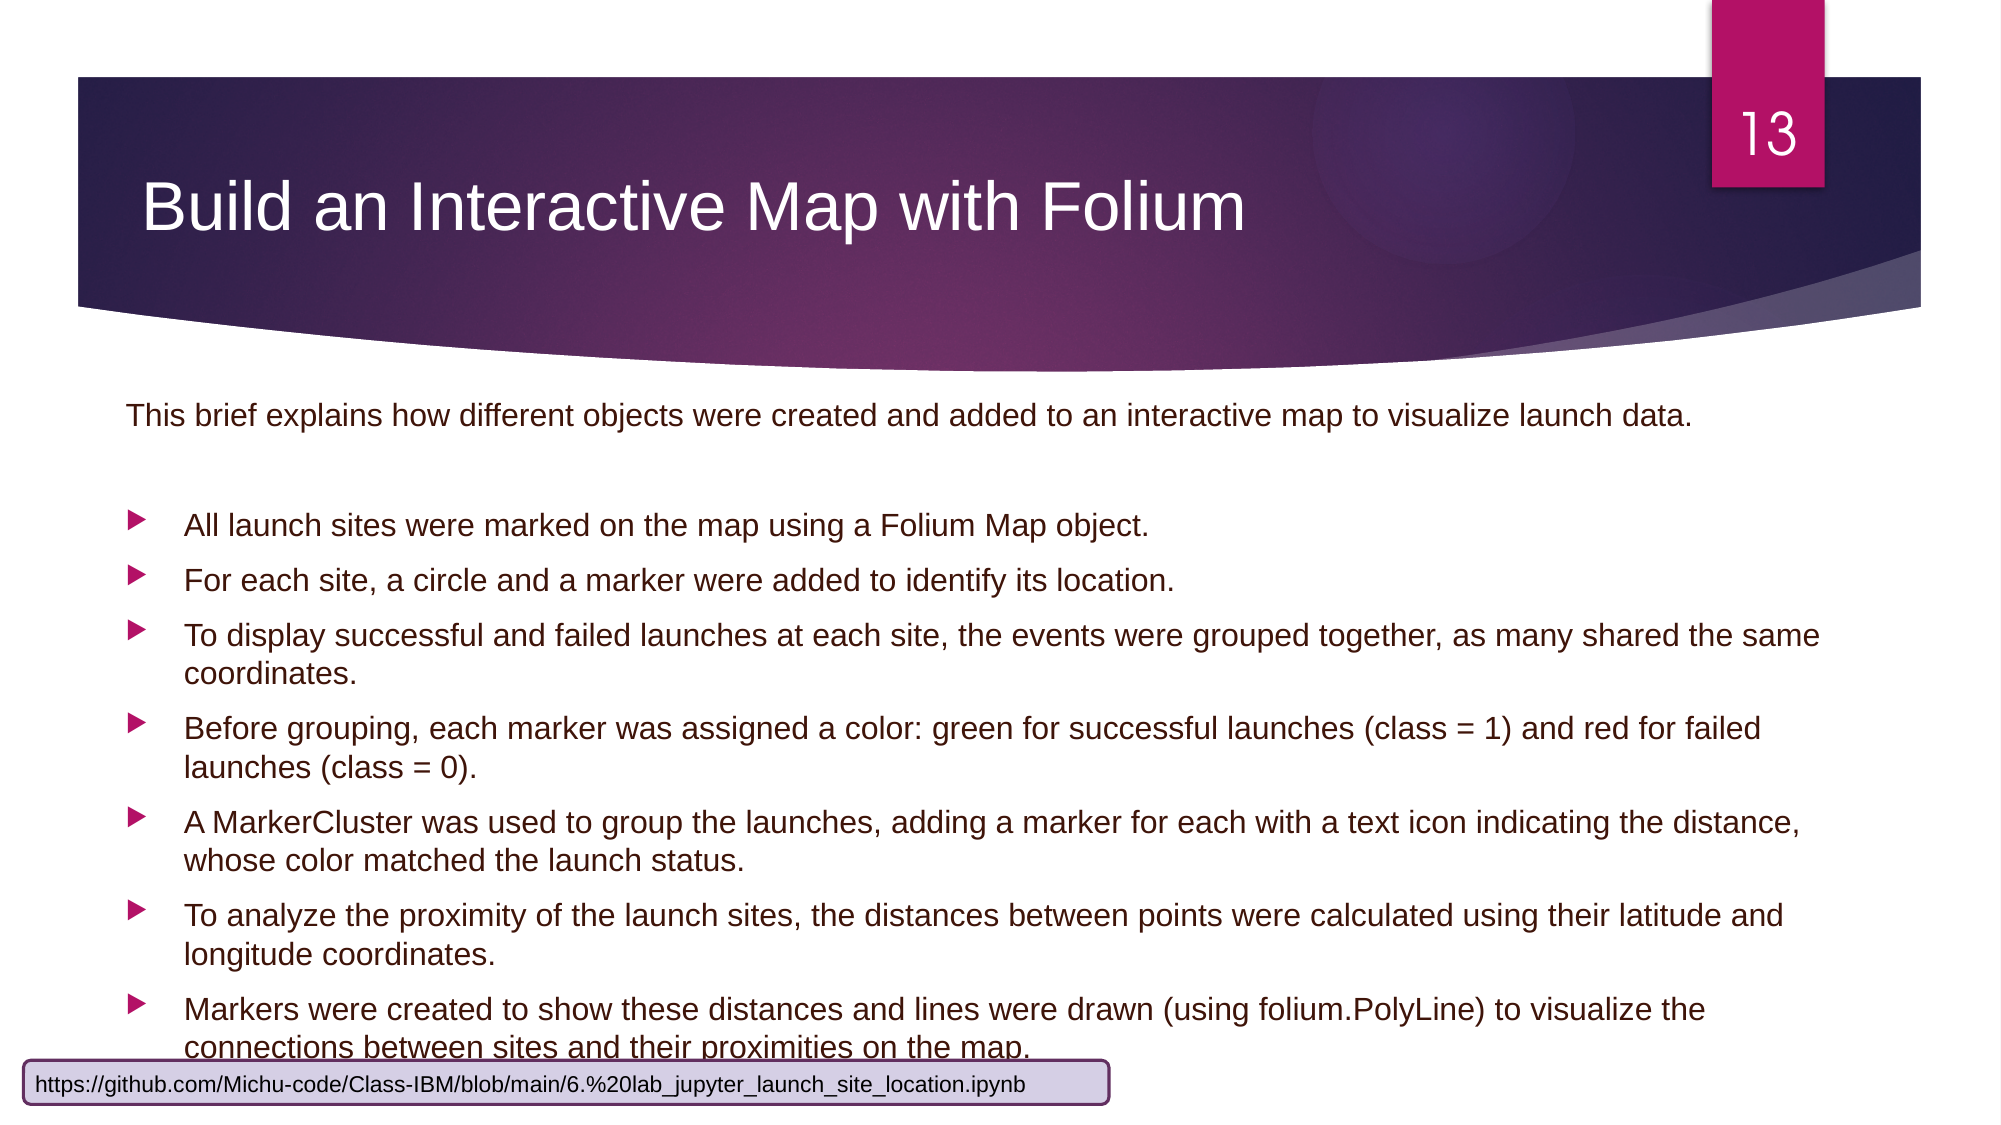

13
Build an Interactive Map with Folium
This brief explains how different objects were created and added to an interactive map to visualize launch data.

All launch sites were marked on the map using a Folium Map object.
For each site, a circle and a marker were added to identify its location.
To display successful and failed launches at each site, the events were grouped together, as many shared the same coordinates.
Before grouping, each marker was assigned a color: green for successful launches (class = 1) and red for failed launches (class = 0).
A MarkerCluster was used to group the launches, adding a marker for each with a text icon indicating the distance, whose color matched the launch status.
To analyze the proximity of the launch sites, the distances between points were calculated using their latitude and longitude coordinates.
Markers were created to show these distances and lines were drawn (using folium.PolyLine) to visualize the connections between sites and their proximities on the map.

https://github.com/Michu-code/Class-IBM/blob/main/6.%20lab_jupyter_launch_site_location.ipynb